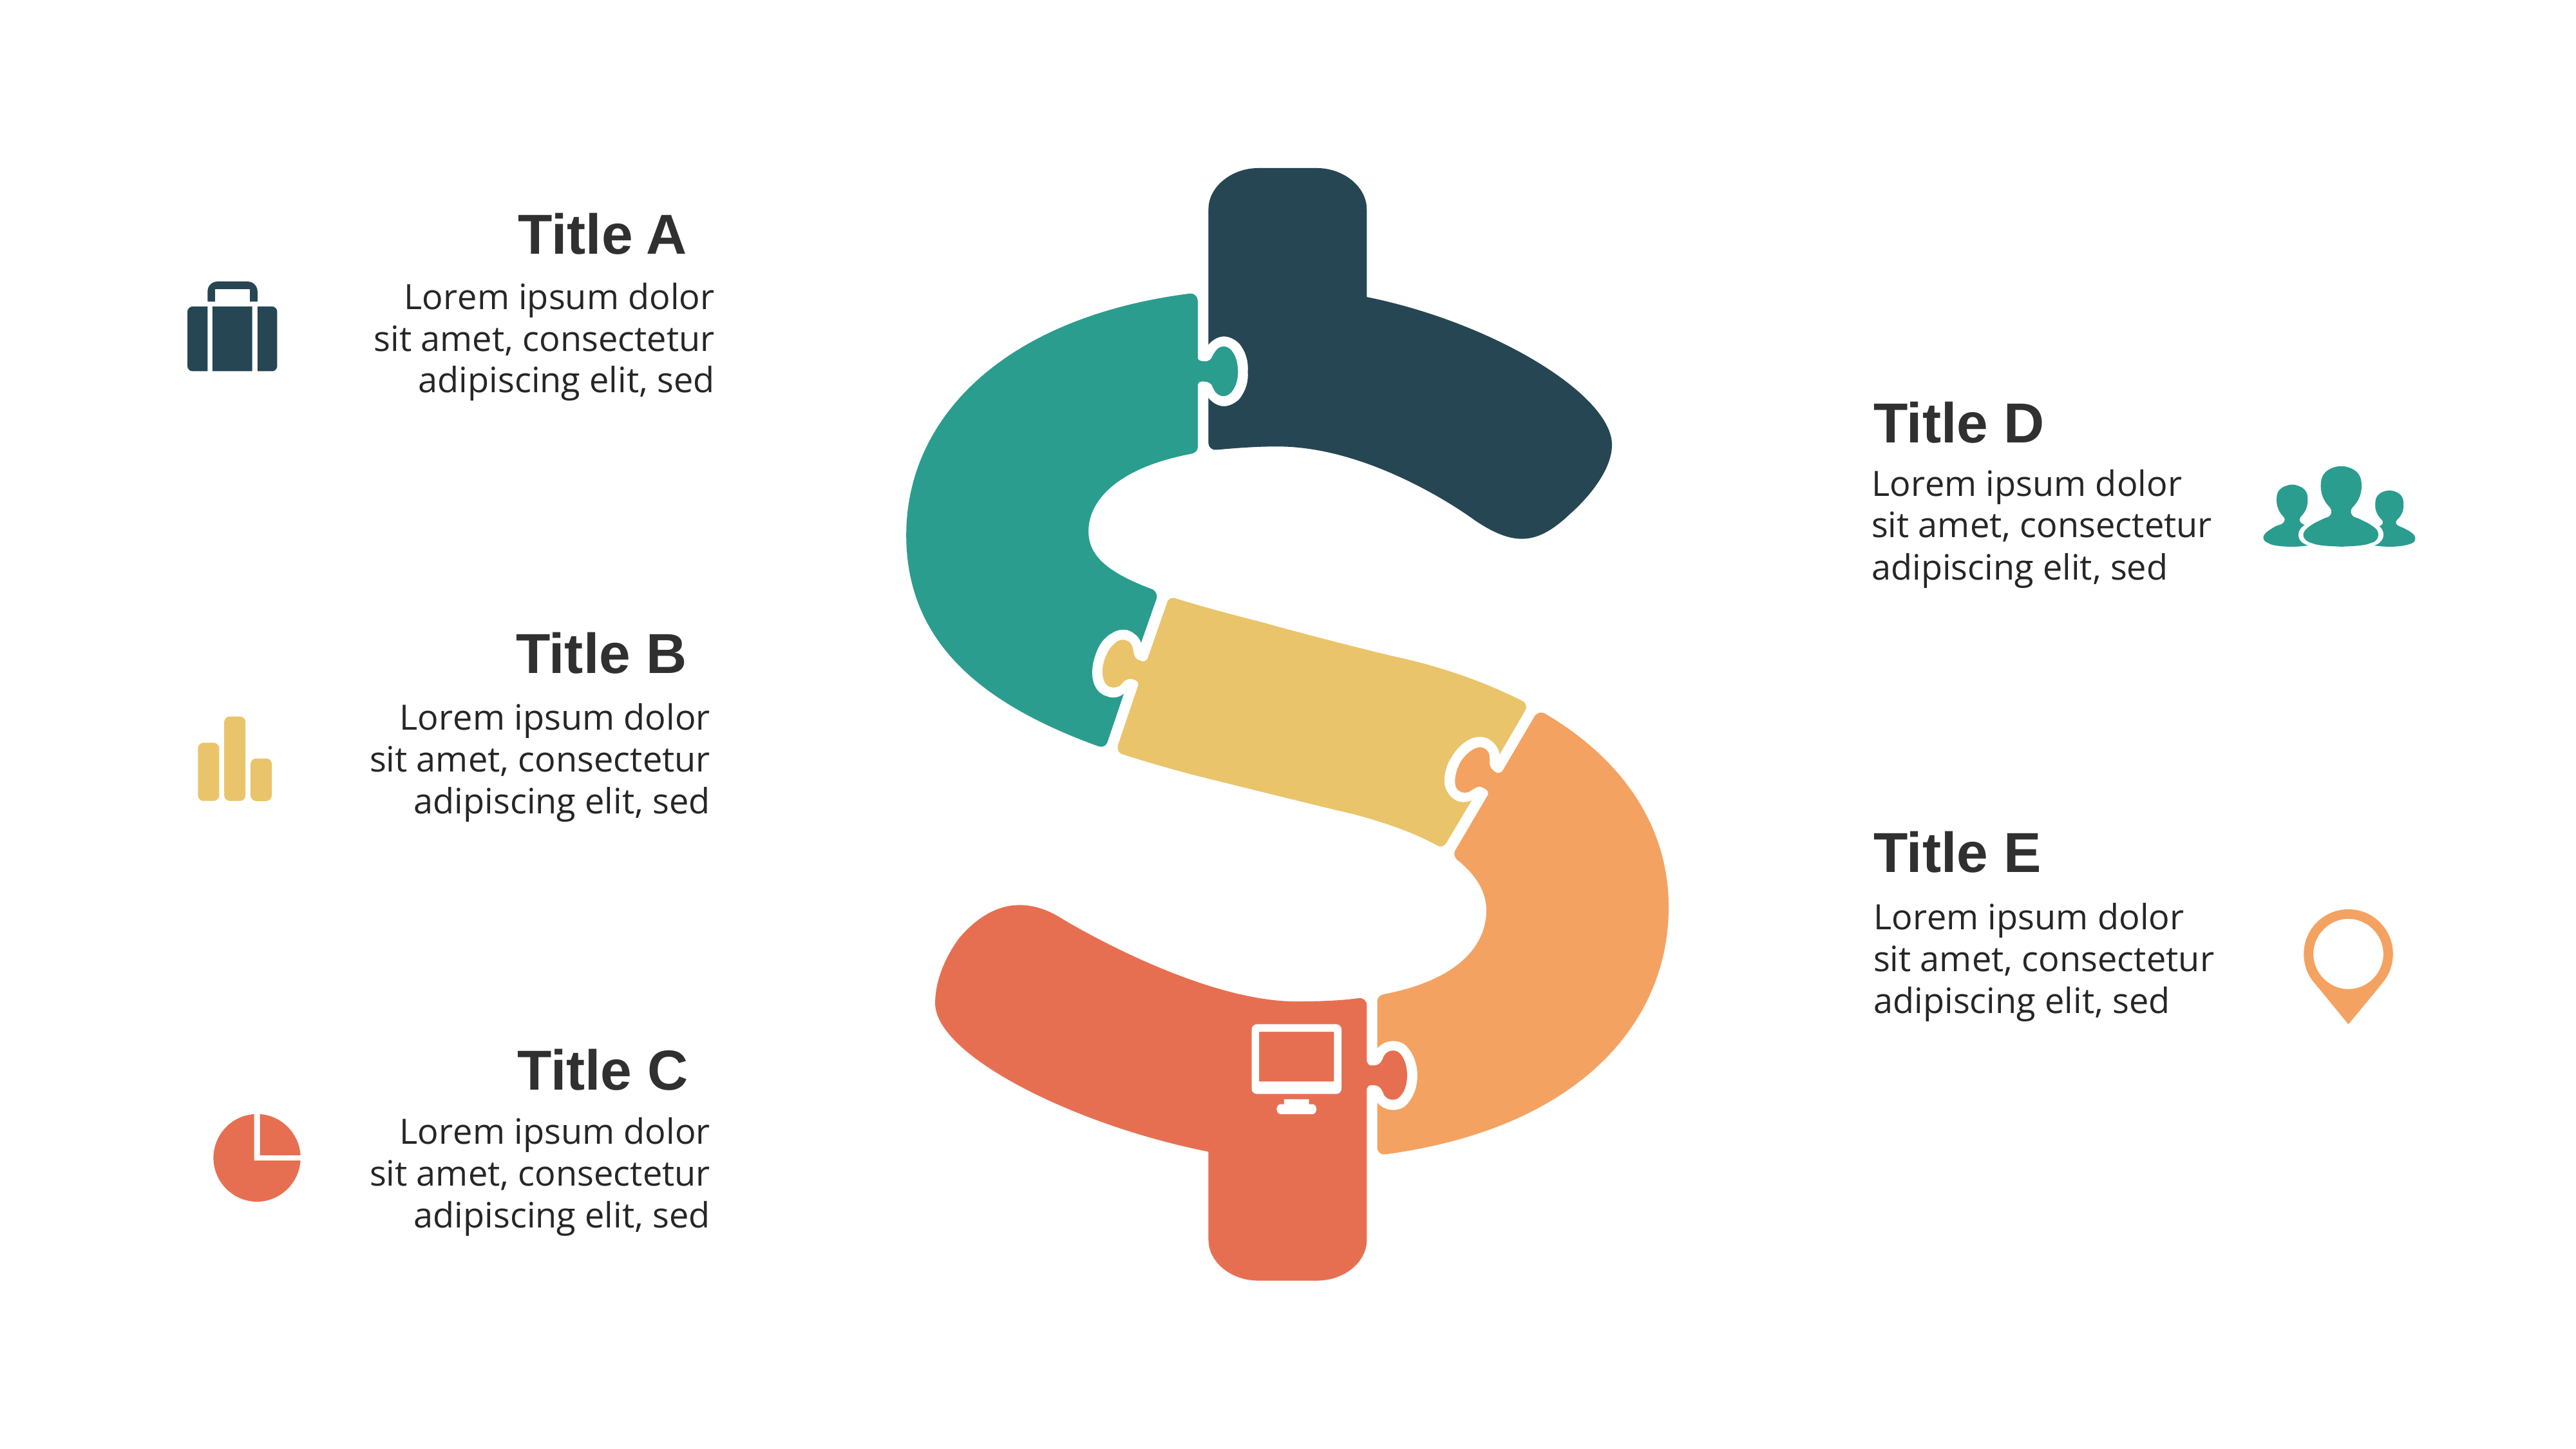

Title A
Lorem ipsum dolor sit amet, consectetur adipiscing elit, sed

Title D
Lorem ipsum dolor sit amet, consectetur adipiscing elit, sed

Title B
Lorem ipsum dolor sit amet, consectetur adipiscing elit, sed

Title E
Lorem ipsum dolor sit amet, consectetur adipiscing elit, sed

Title C
Lorem ipsum dolor sit amet, consectetur adipiscing elit, sed